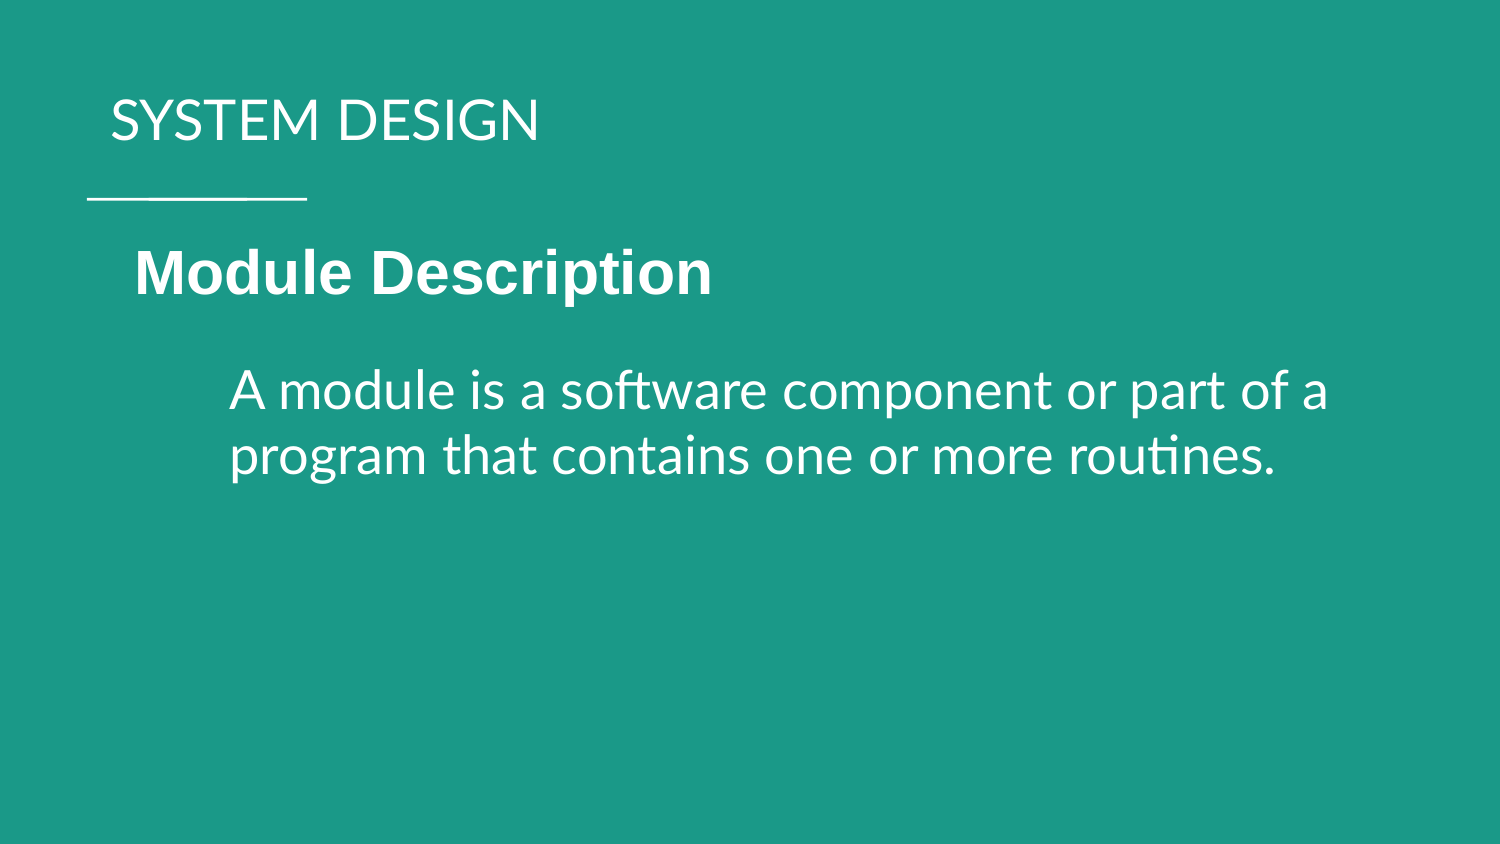

SYSTEM DESIGN
# Module Description

A module is a software component or part of a program that contains one or more routines.